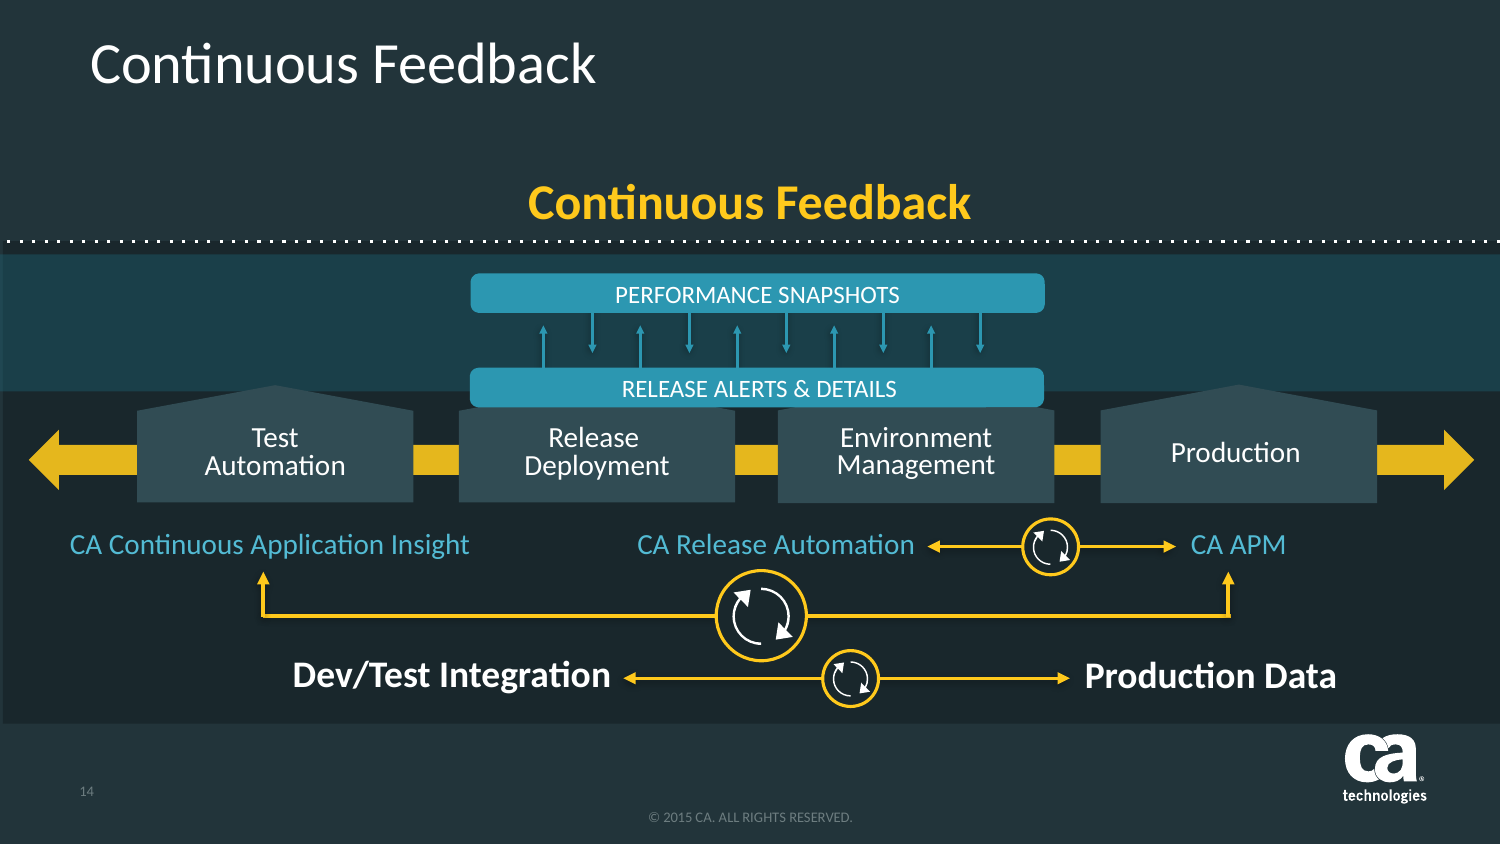

# Continuous Feedback
Continuous Feedback

PERFORMANCE SNAPSHOTS

RELEASE ALERTS & DETAILS

Environment Management
Release
Deployment
Production
Test
Automation

CA Continuous Application Insight
CA Release Automation
CA APM

Dev/Test Integration
Production Data